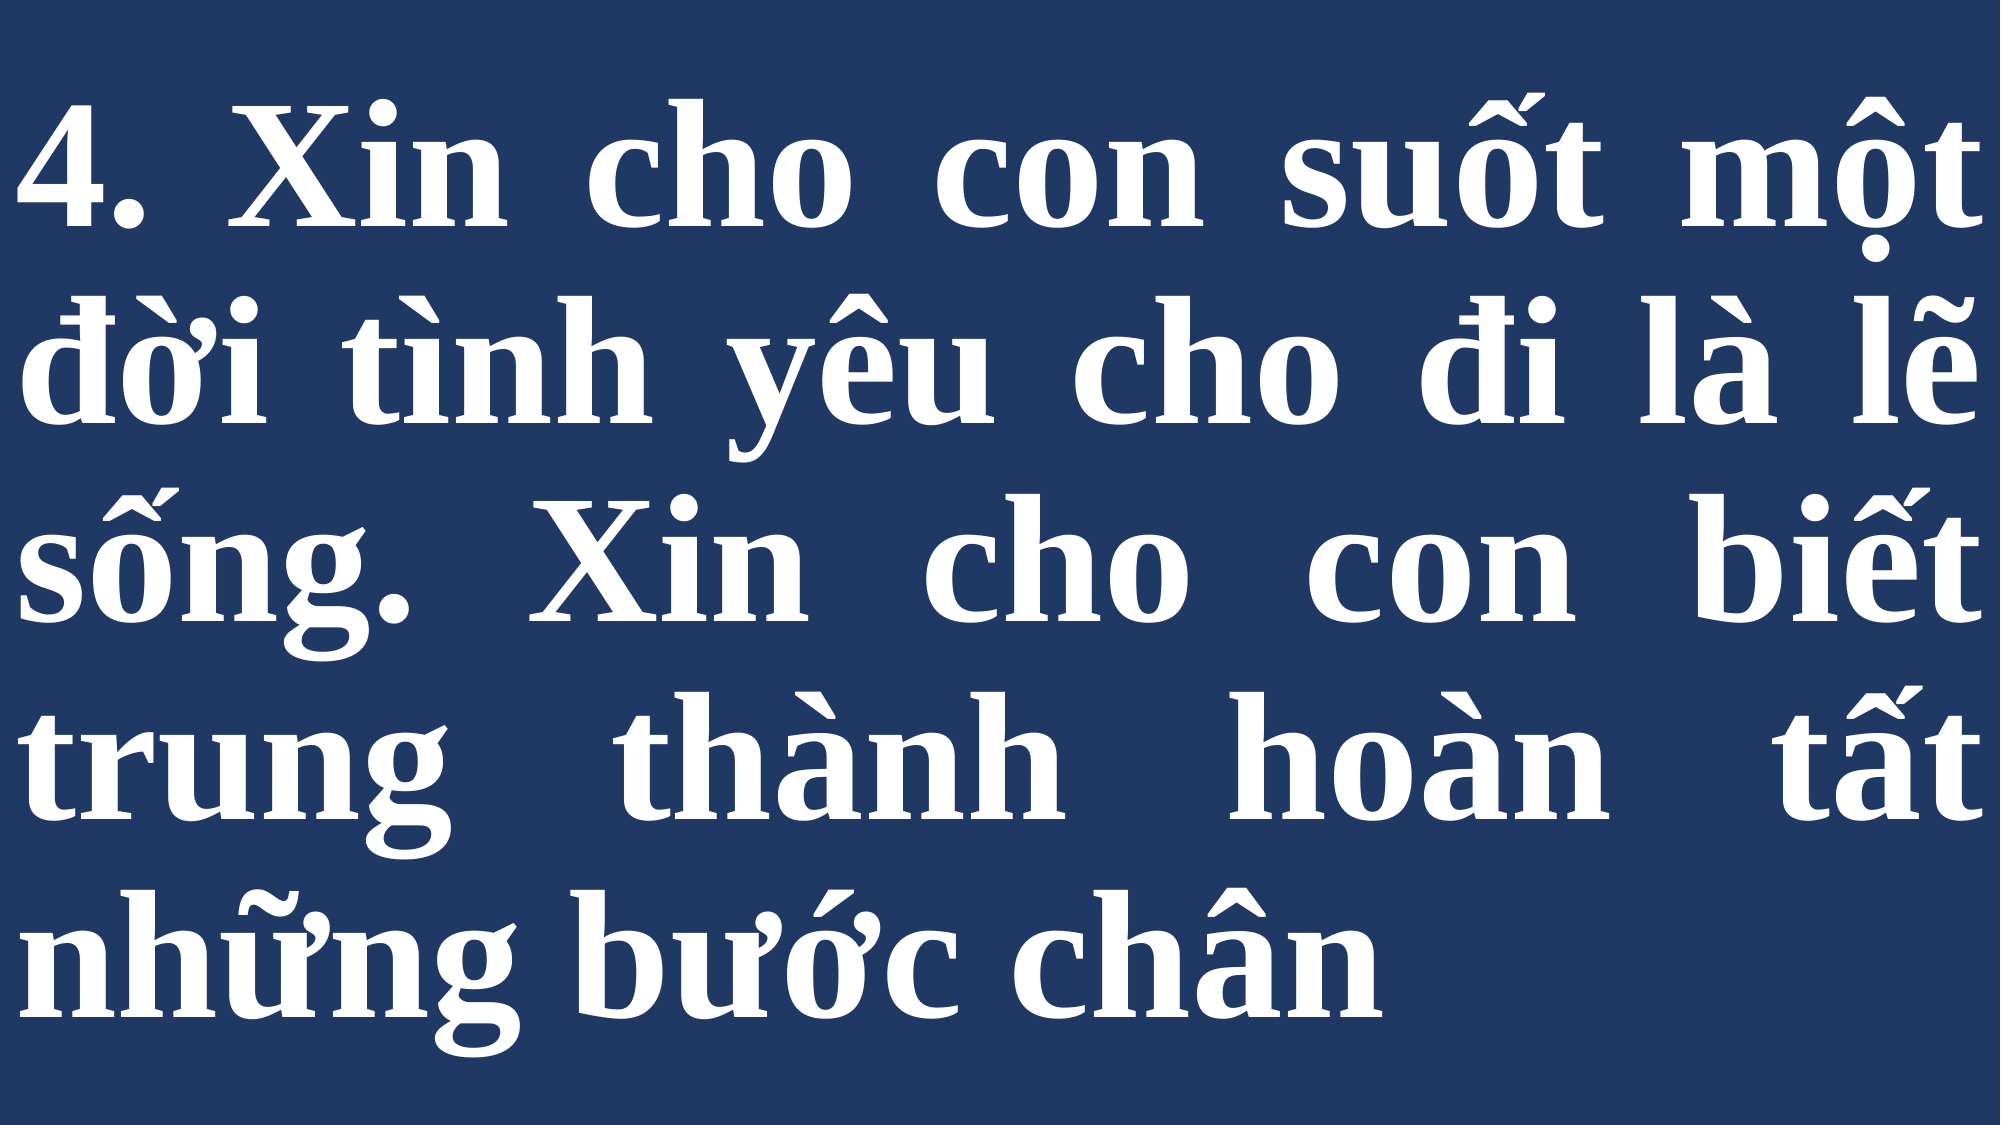

# 4. Xin cho con suốt một đời tình yêu cho đi là lẽ sống. Xin cho con biết trung thành hoàn tất những bước chân